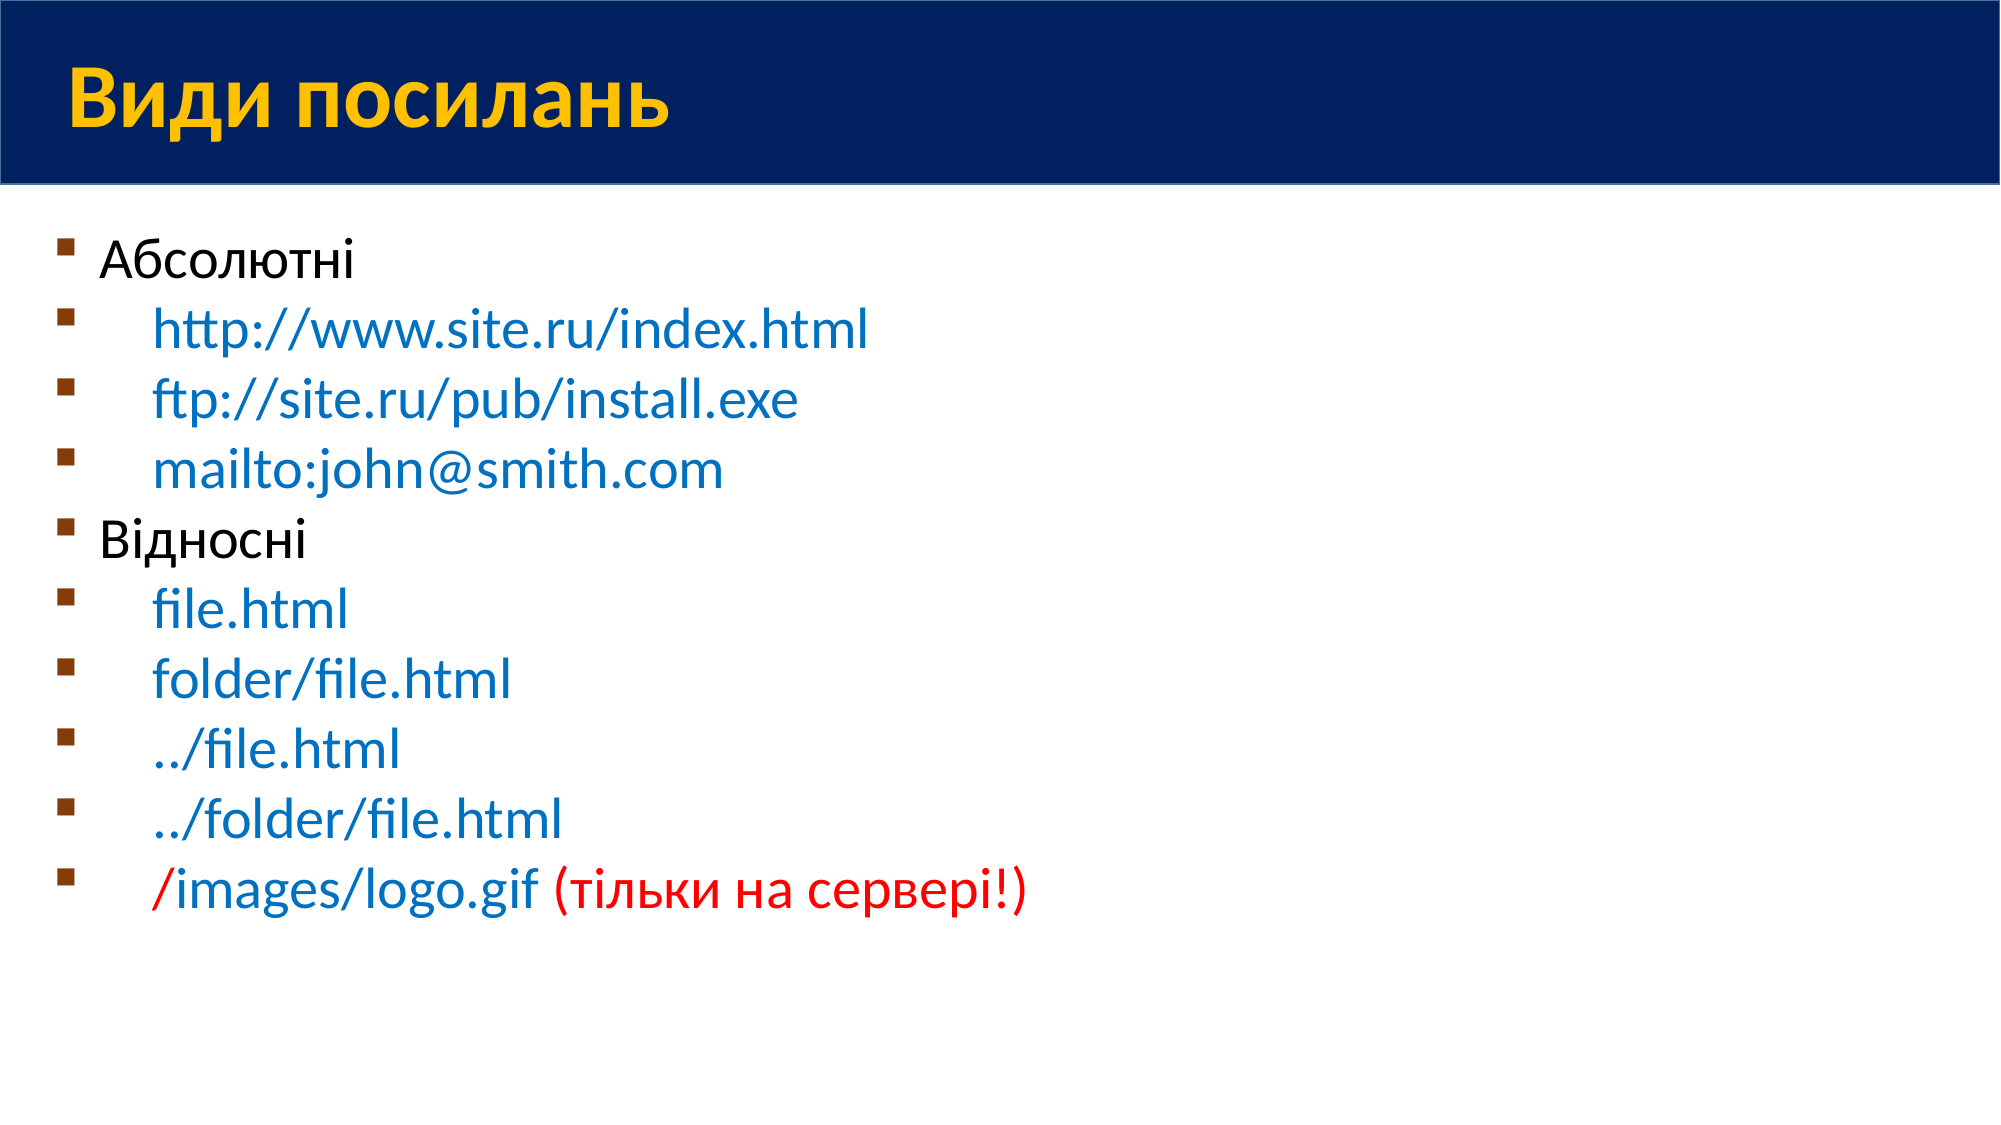

Види посилань
Абсолютні
    http://www.site.ru/index.html
    ftp://site.ru/pub/install.exe
    mailto:john@smith.com
Відносні
    file.html
    folder/file.html
    ../file.html
    ../folder/file.html
    /images/logo.gif (тільки на сервері!)